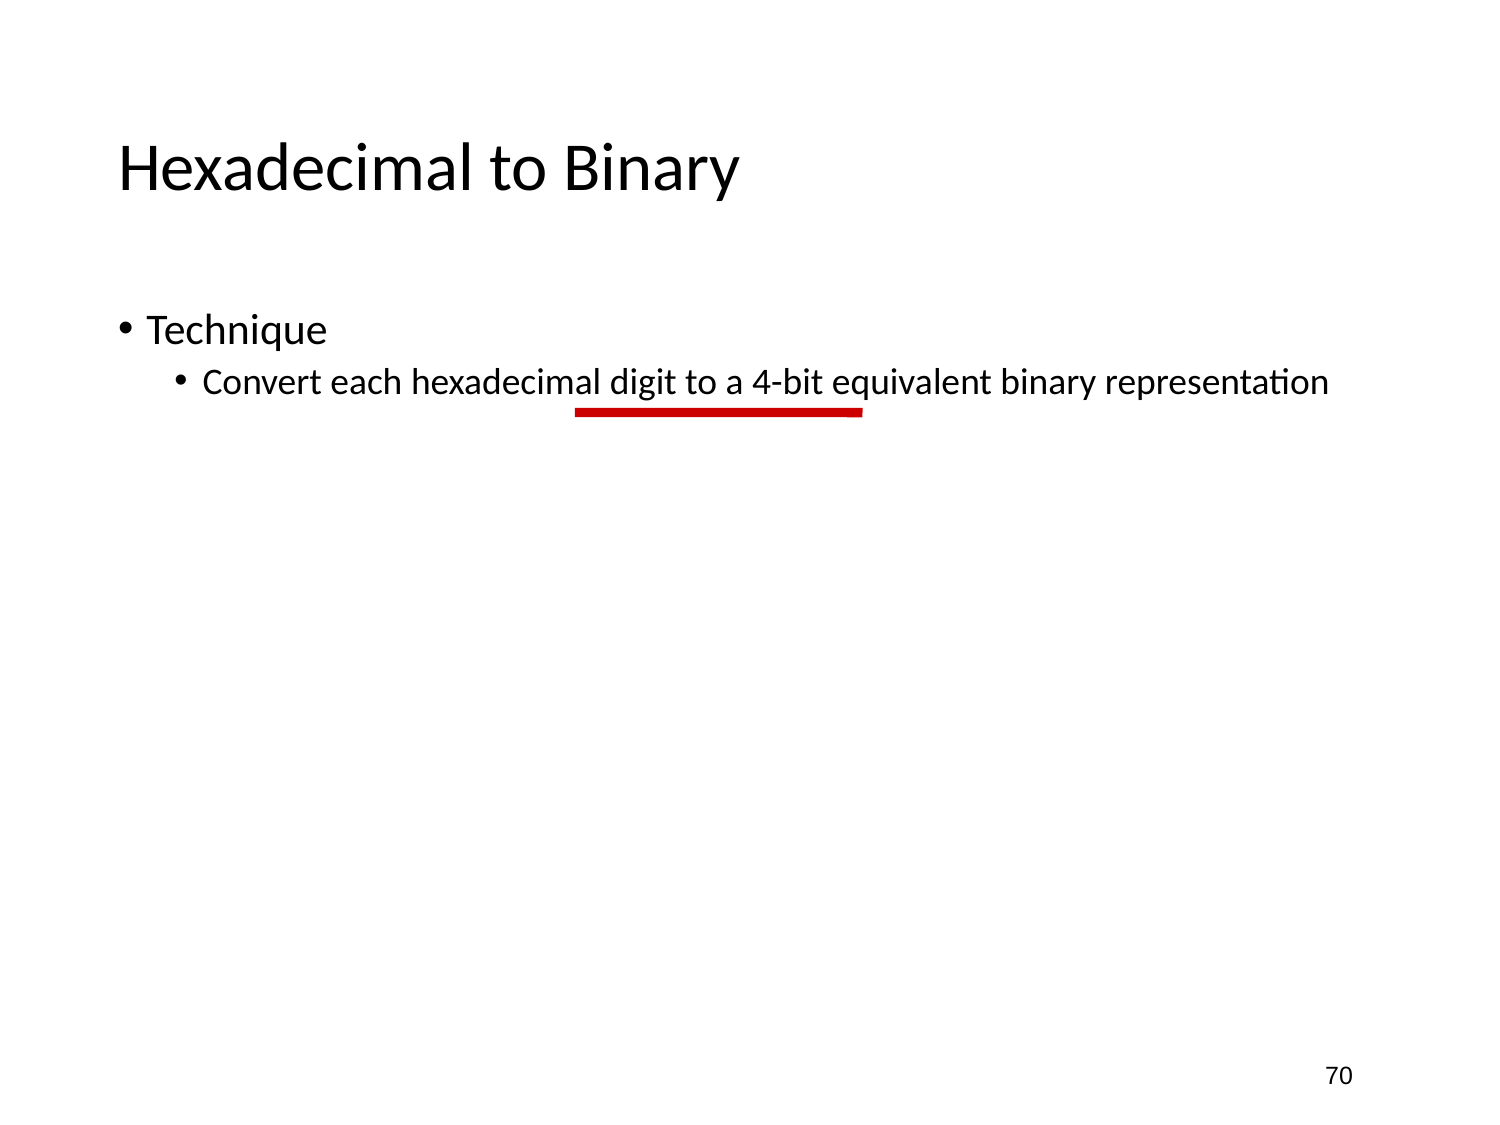

# Hexadecimal to Binary
Technique
Convert each hexadecimal digit to a 4-bit equivalent binary representation